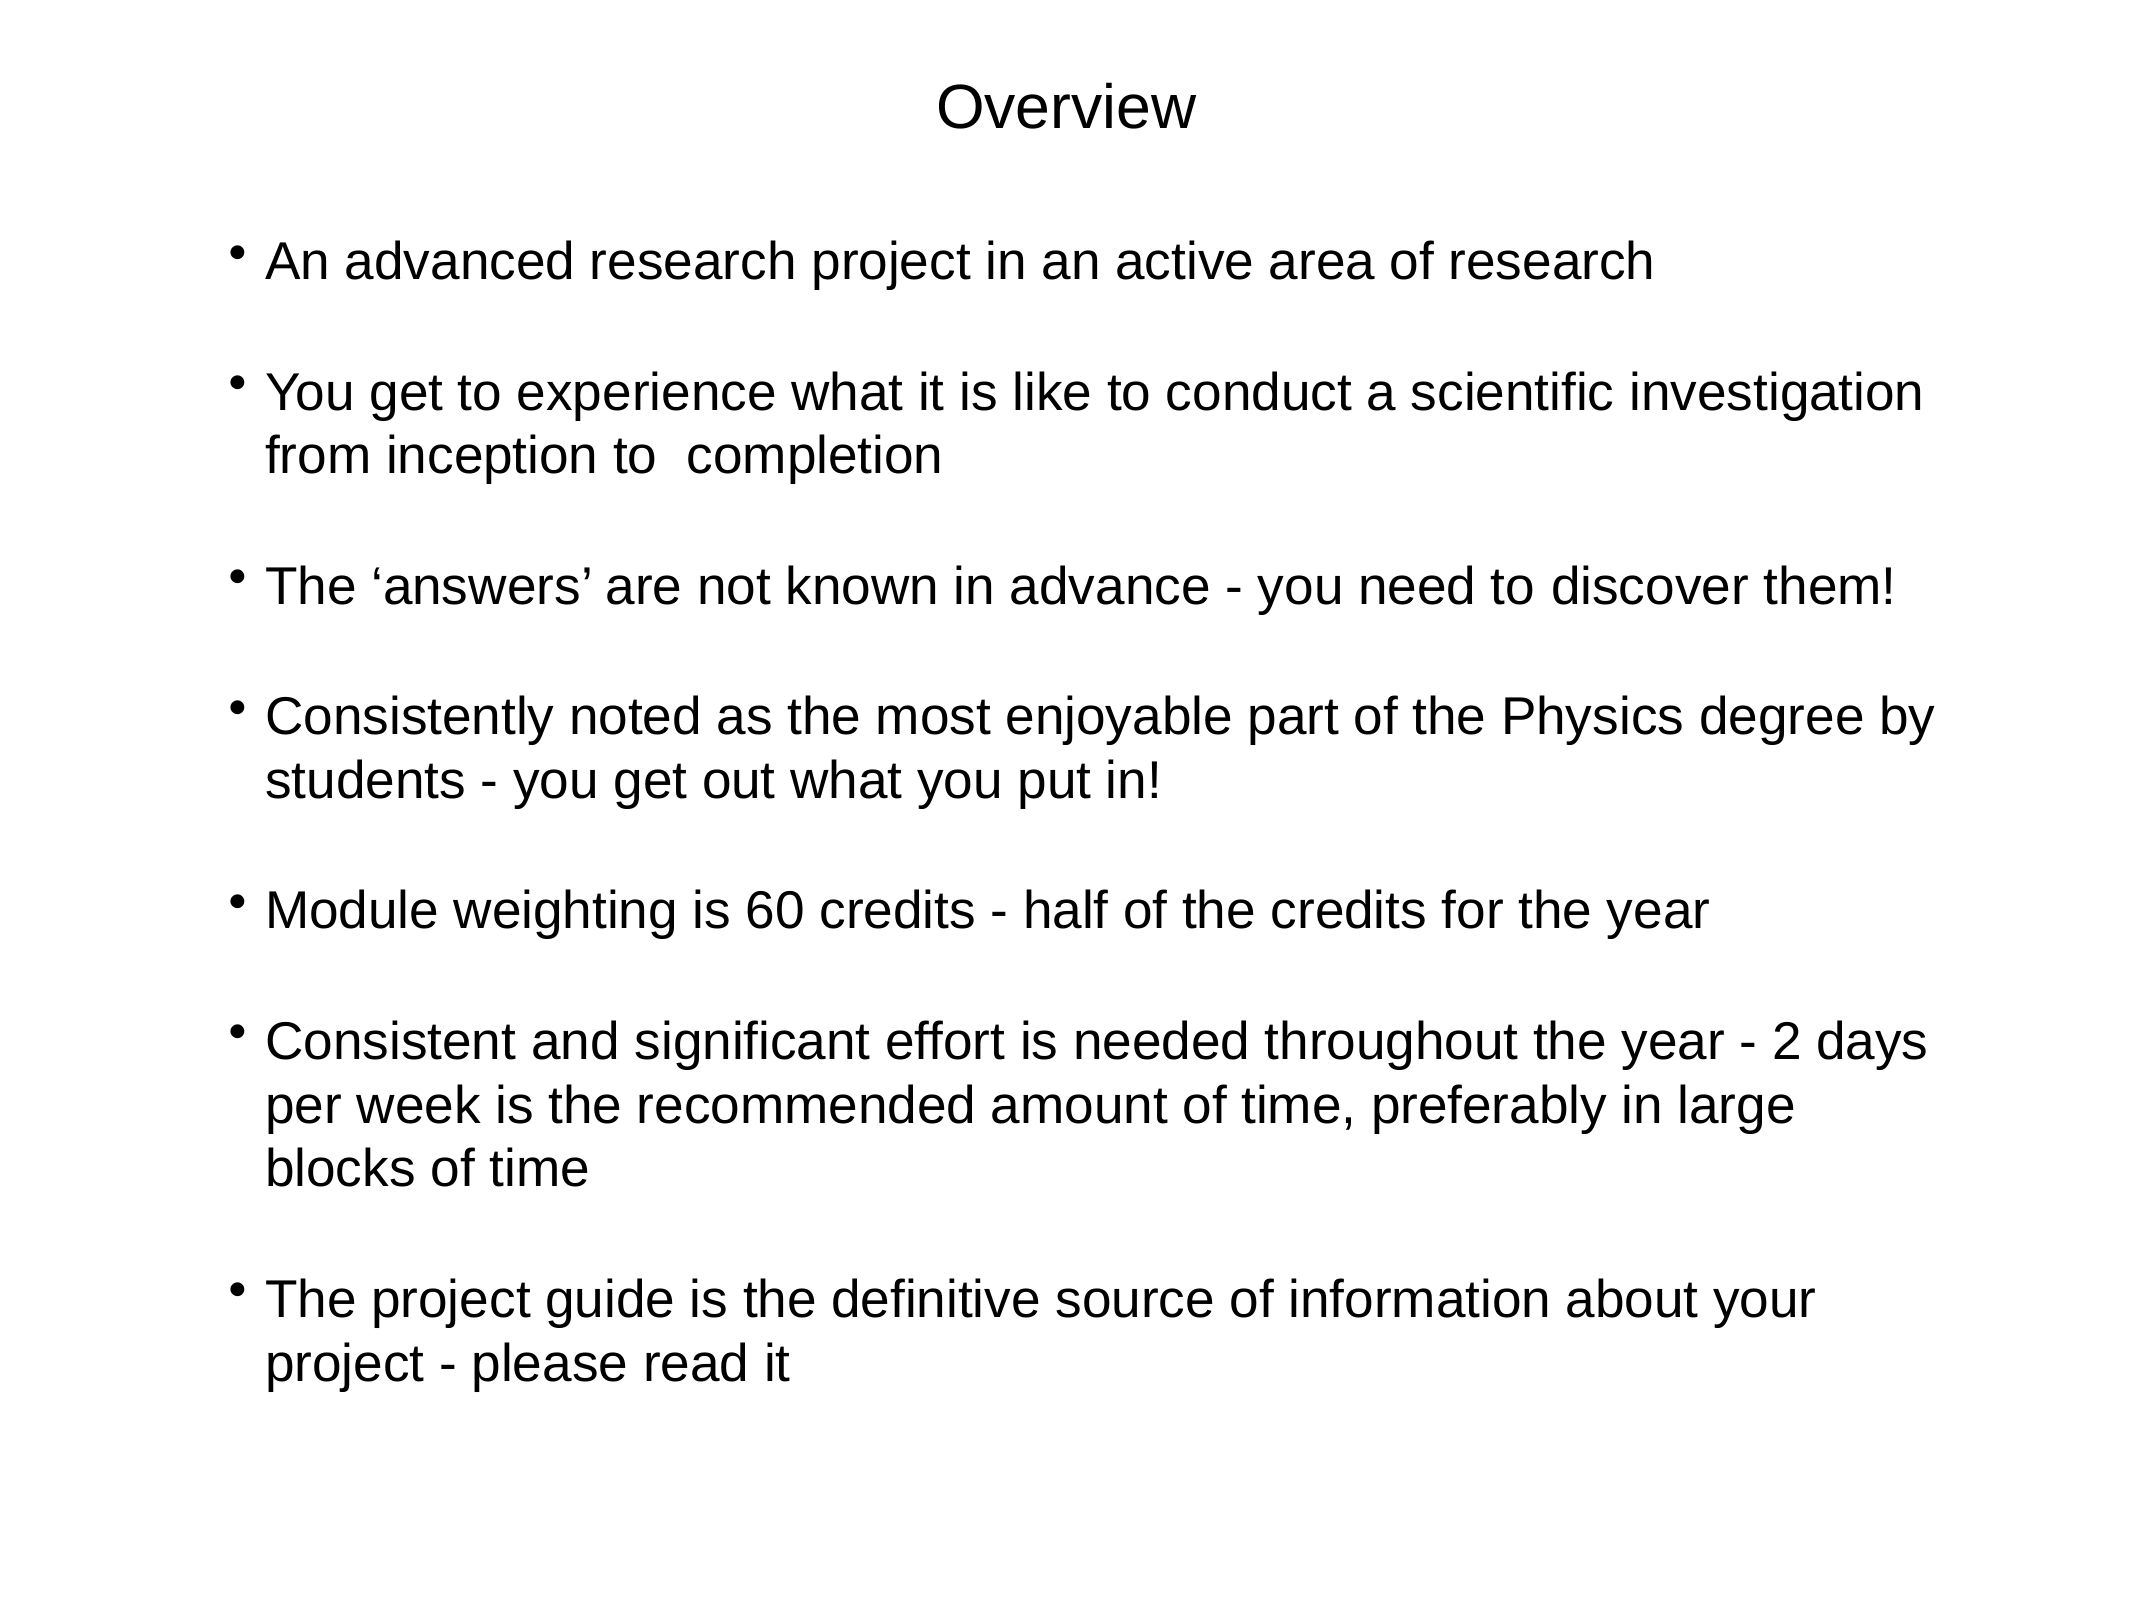

# Overview
An advanced research project in an active area of research
You get to experience what it is like to conduct a scientific investigation from inception to  completion
The ‘answers’ are not known in advance - you need to discover them!
Consistently noted as the most enjoyable part of the Physics degree by students - you get out what you put in!
Module weighting is 60 credits - half of the credits for the year
Consistent and significant effort is needed throughout the year - 2 days per week is the recommended amount of time, preferably in large blocks of time
The project guide is the definitive source of information about your project - please read it